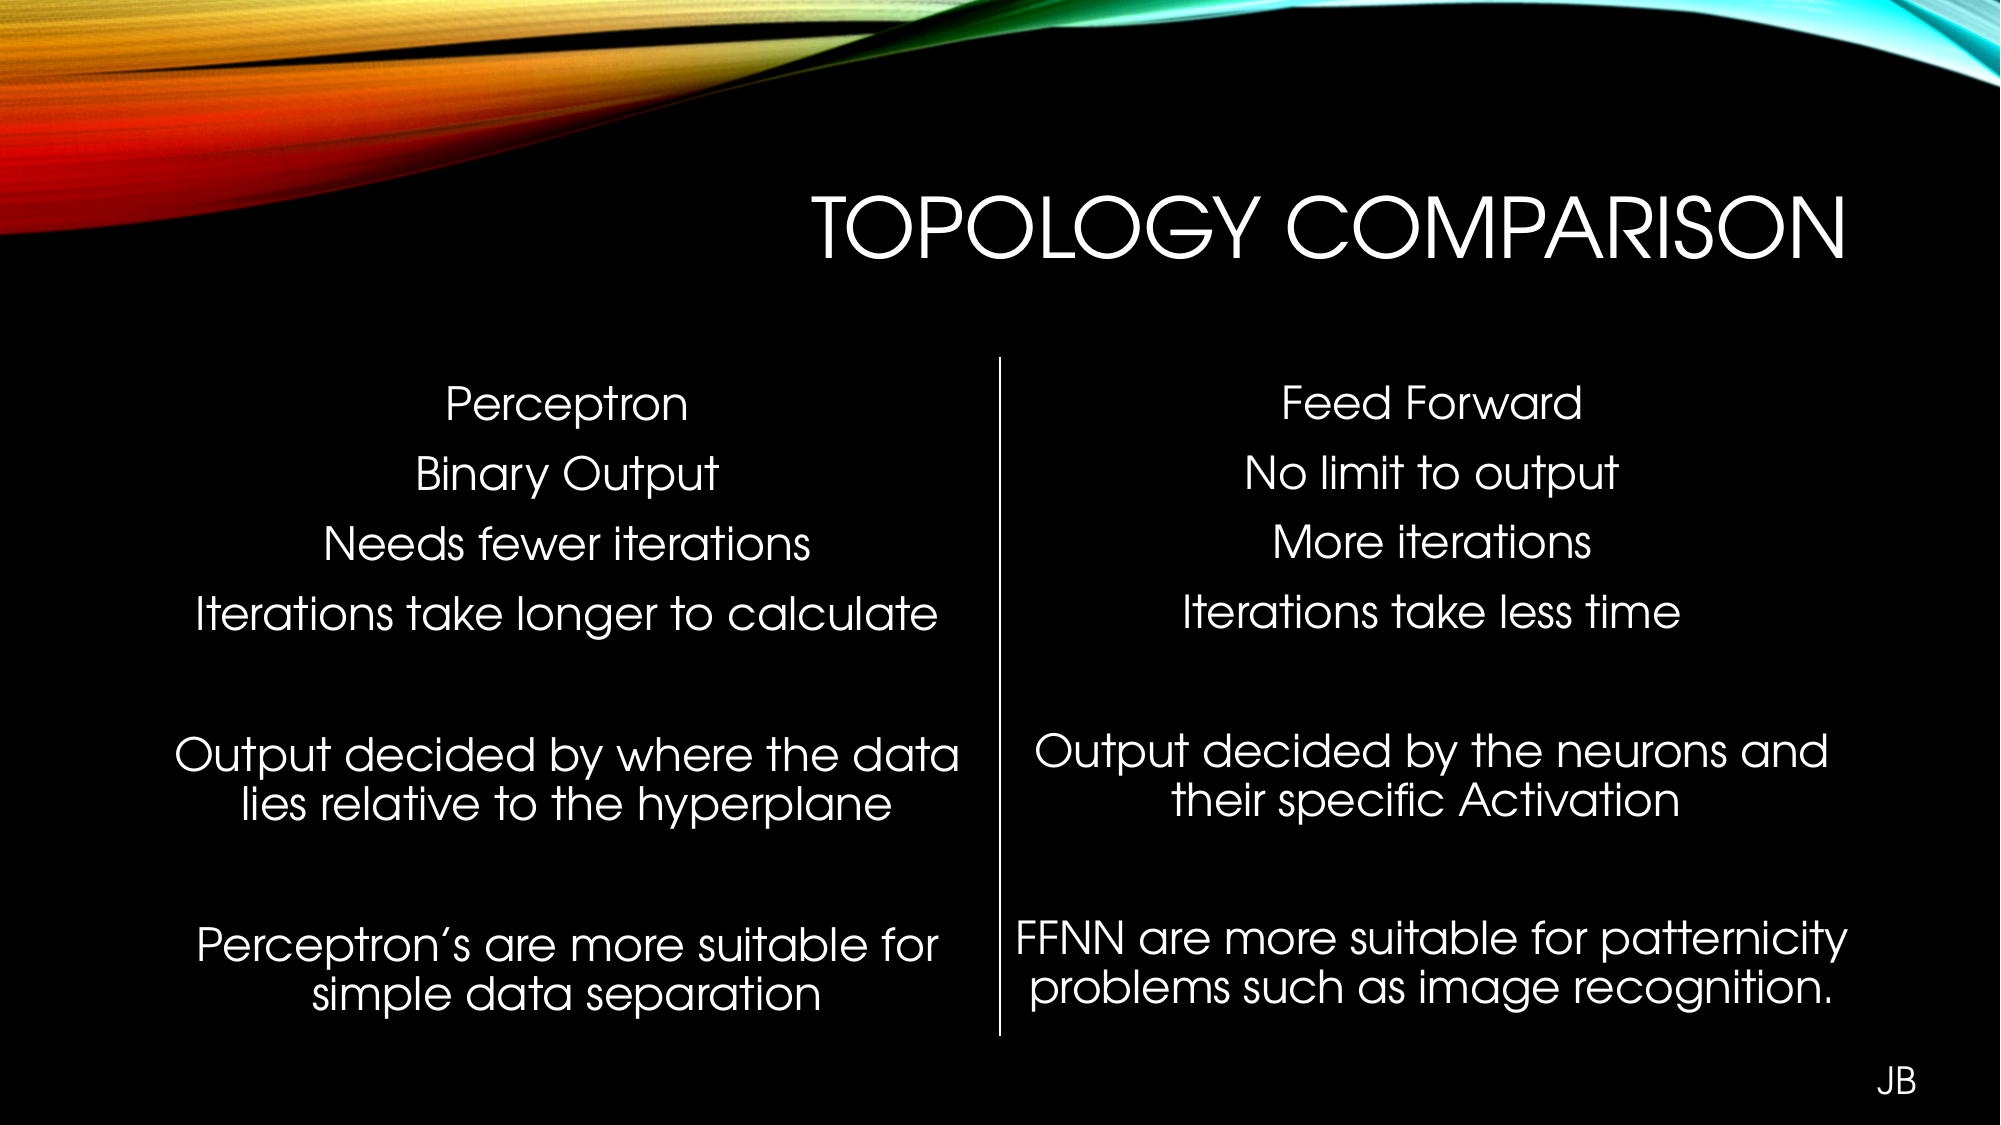

# Topology Comparison
Perceptron
Binary Output
Needs fewer iterations
Iterations take longer to calculate

Output decided by where the data lies relative to the hyperplane

Perceptron’s are more suitable for simple data separation
Feed Forward
No limit to output
More iterations
Iterations take less time

Output decided by the neurons and their specific Activation

FFNN are more suitable for patternicity problems such as image recognition.
JB